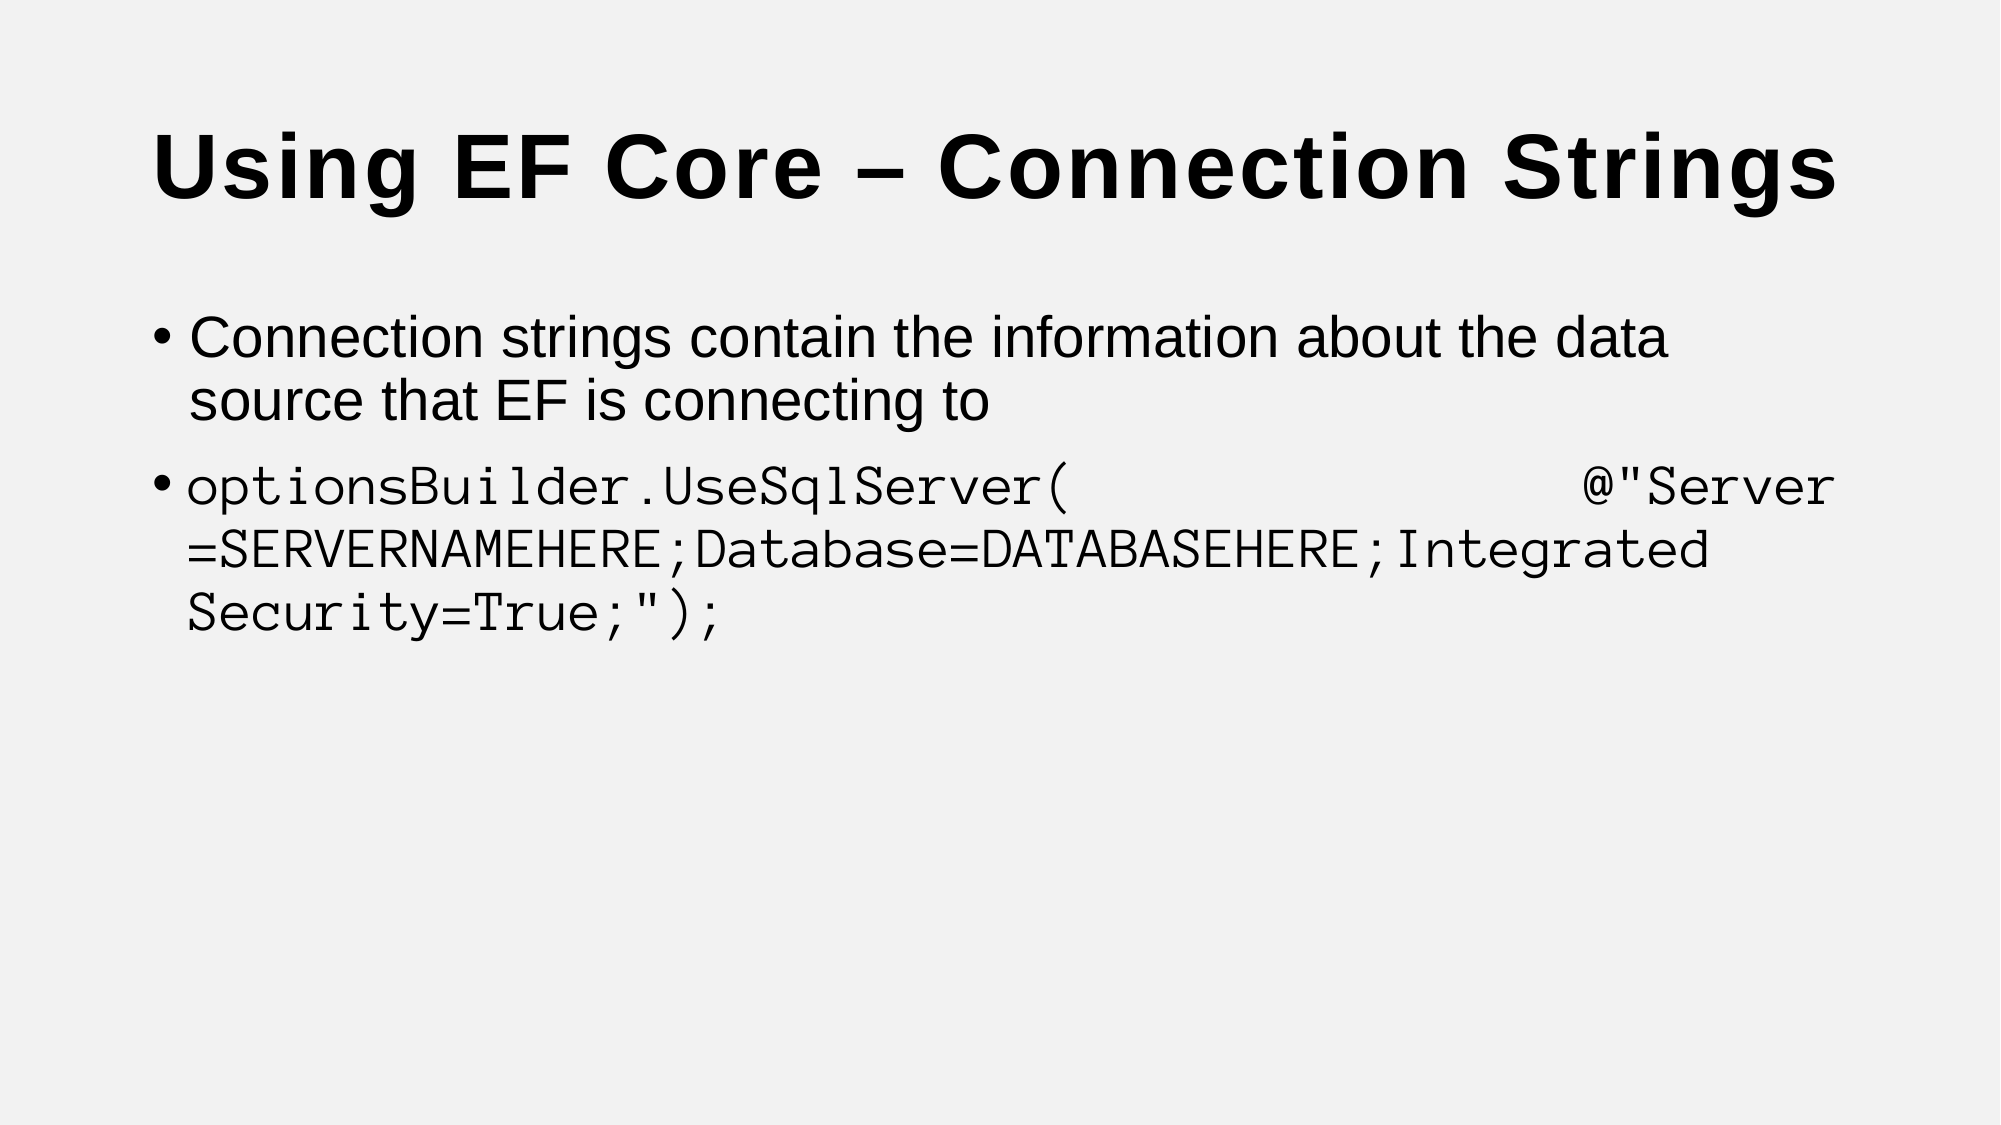

# Using EF Core – Connection Strings
Connection strings contain the information about the data source that EF is connecting to
optionsBuilder.UseSqlServer(                @"Server=SERVERNAMEHERE;Database=DATABASEHERE;Integrated Security=True;");